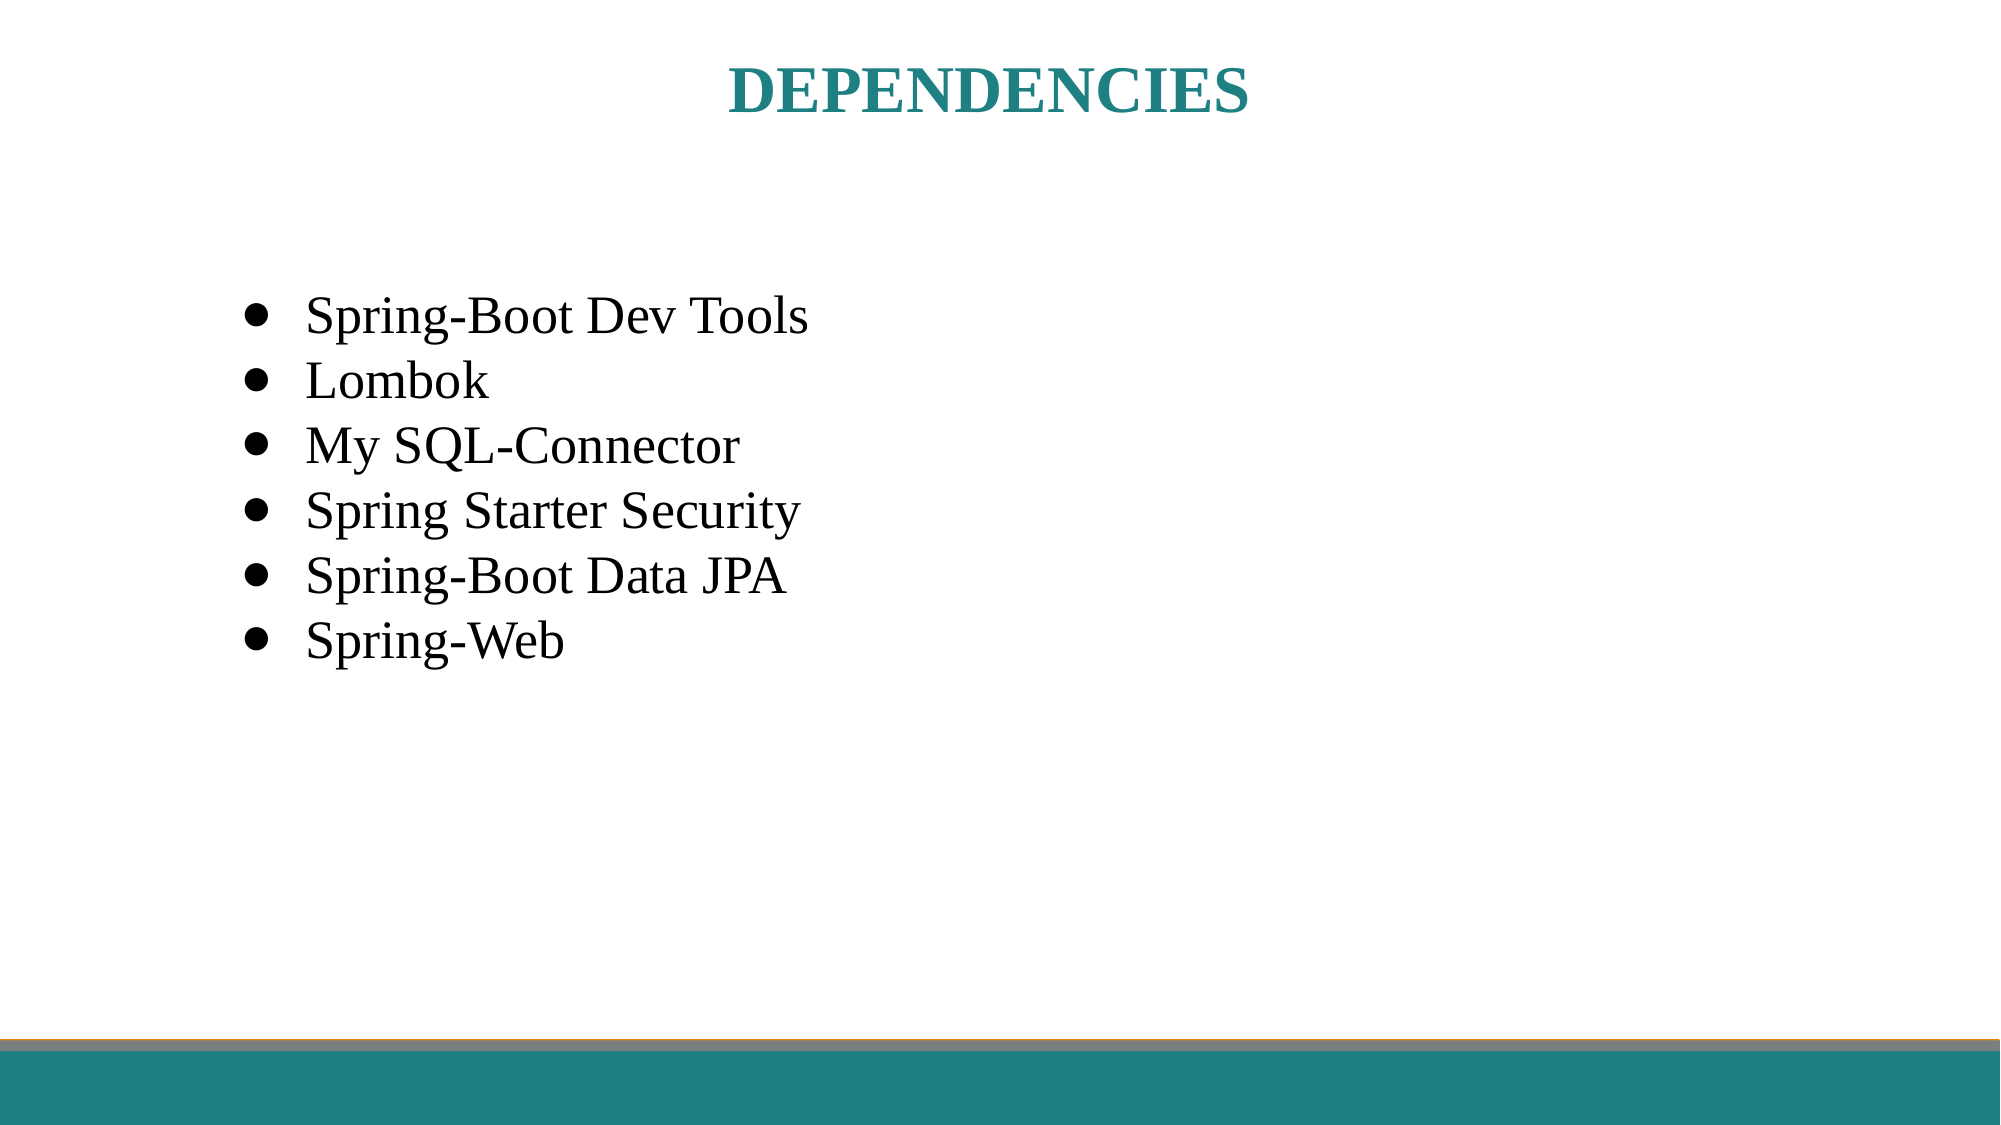

DEPENDENCIES
Spring-Boot Dev Tools
Lombok
My SQL-Connector
Spring Starter Security
Spring-Boot Data JPA
Spring-Web